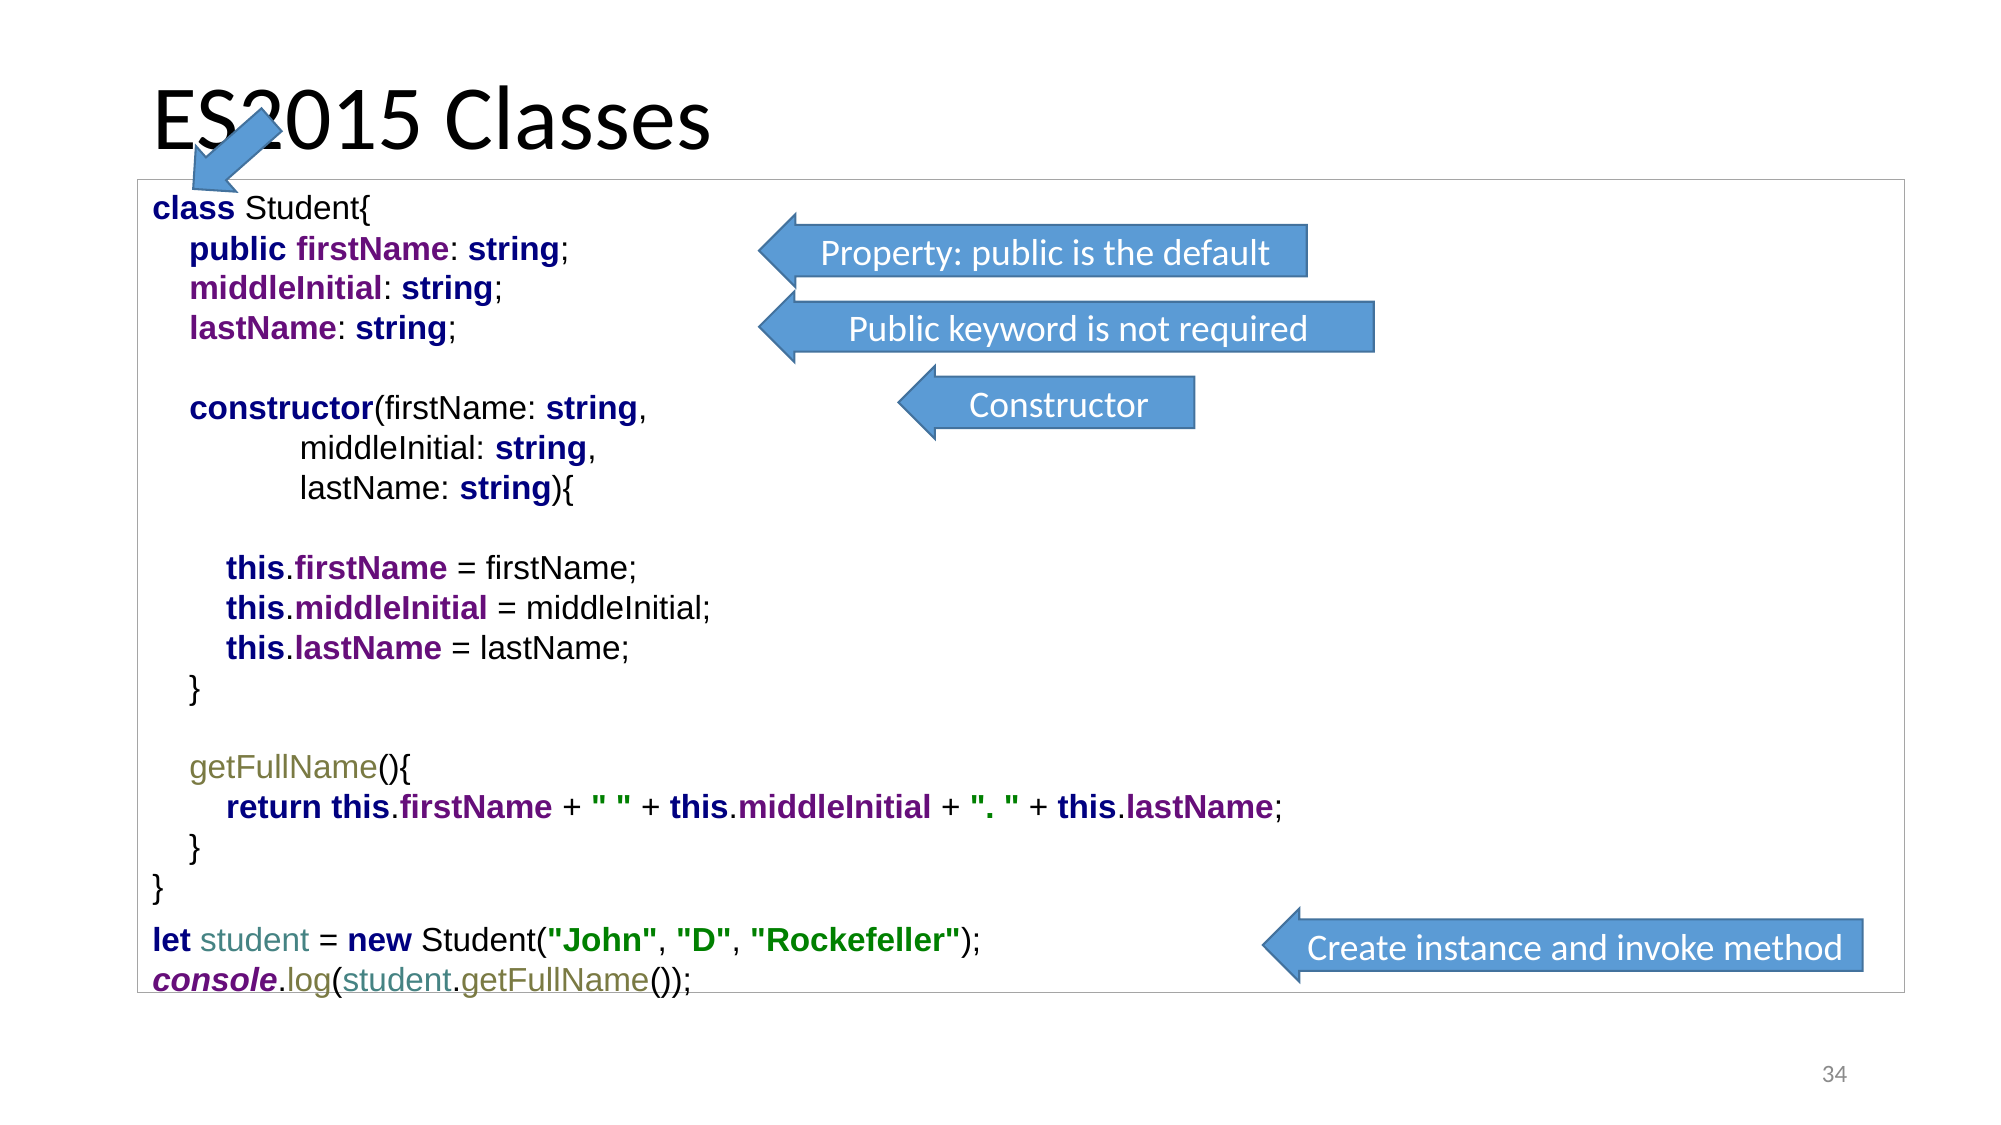

# ES2015 Classes

class Student{
    public firstName: string;
    middleInitial: string;
    lastName: string;
    constructor(firstName: string,
                middleInitial: string,
                lastName: string){
        this.firstName = firstName;
        this.middleInitial = middleInitial;
        this.lastName = lastName;
    }
    getFullName(){
        return this.firstName + " " + this.middleInitial + ". " + this.lastName;
    }
}
Property: public is the default

Public keyword is not required
Constructor
let student = new Student("John", "D", "Rockefeller");
console.log(student.getFullName());
Create instance and invoke method
34